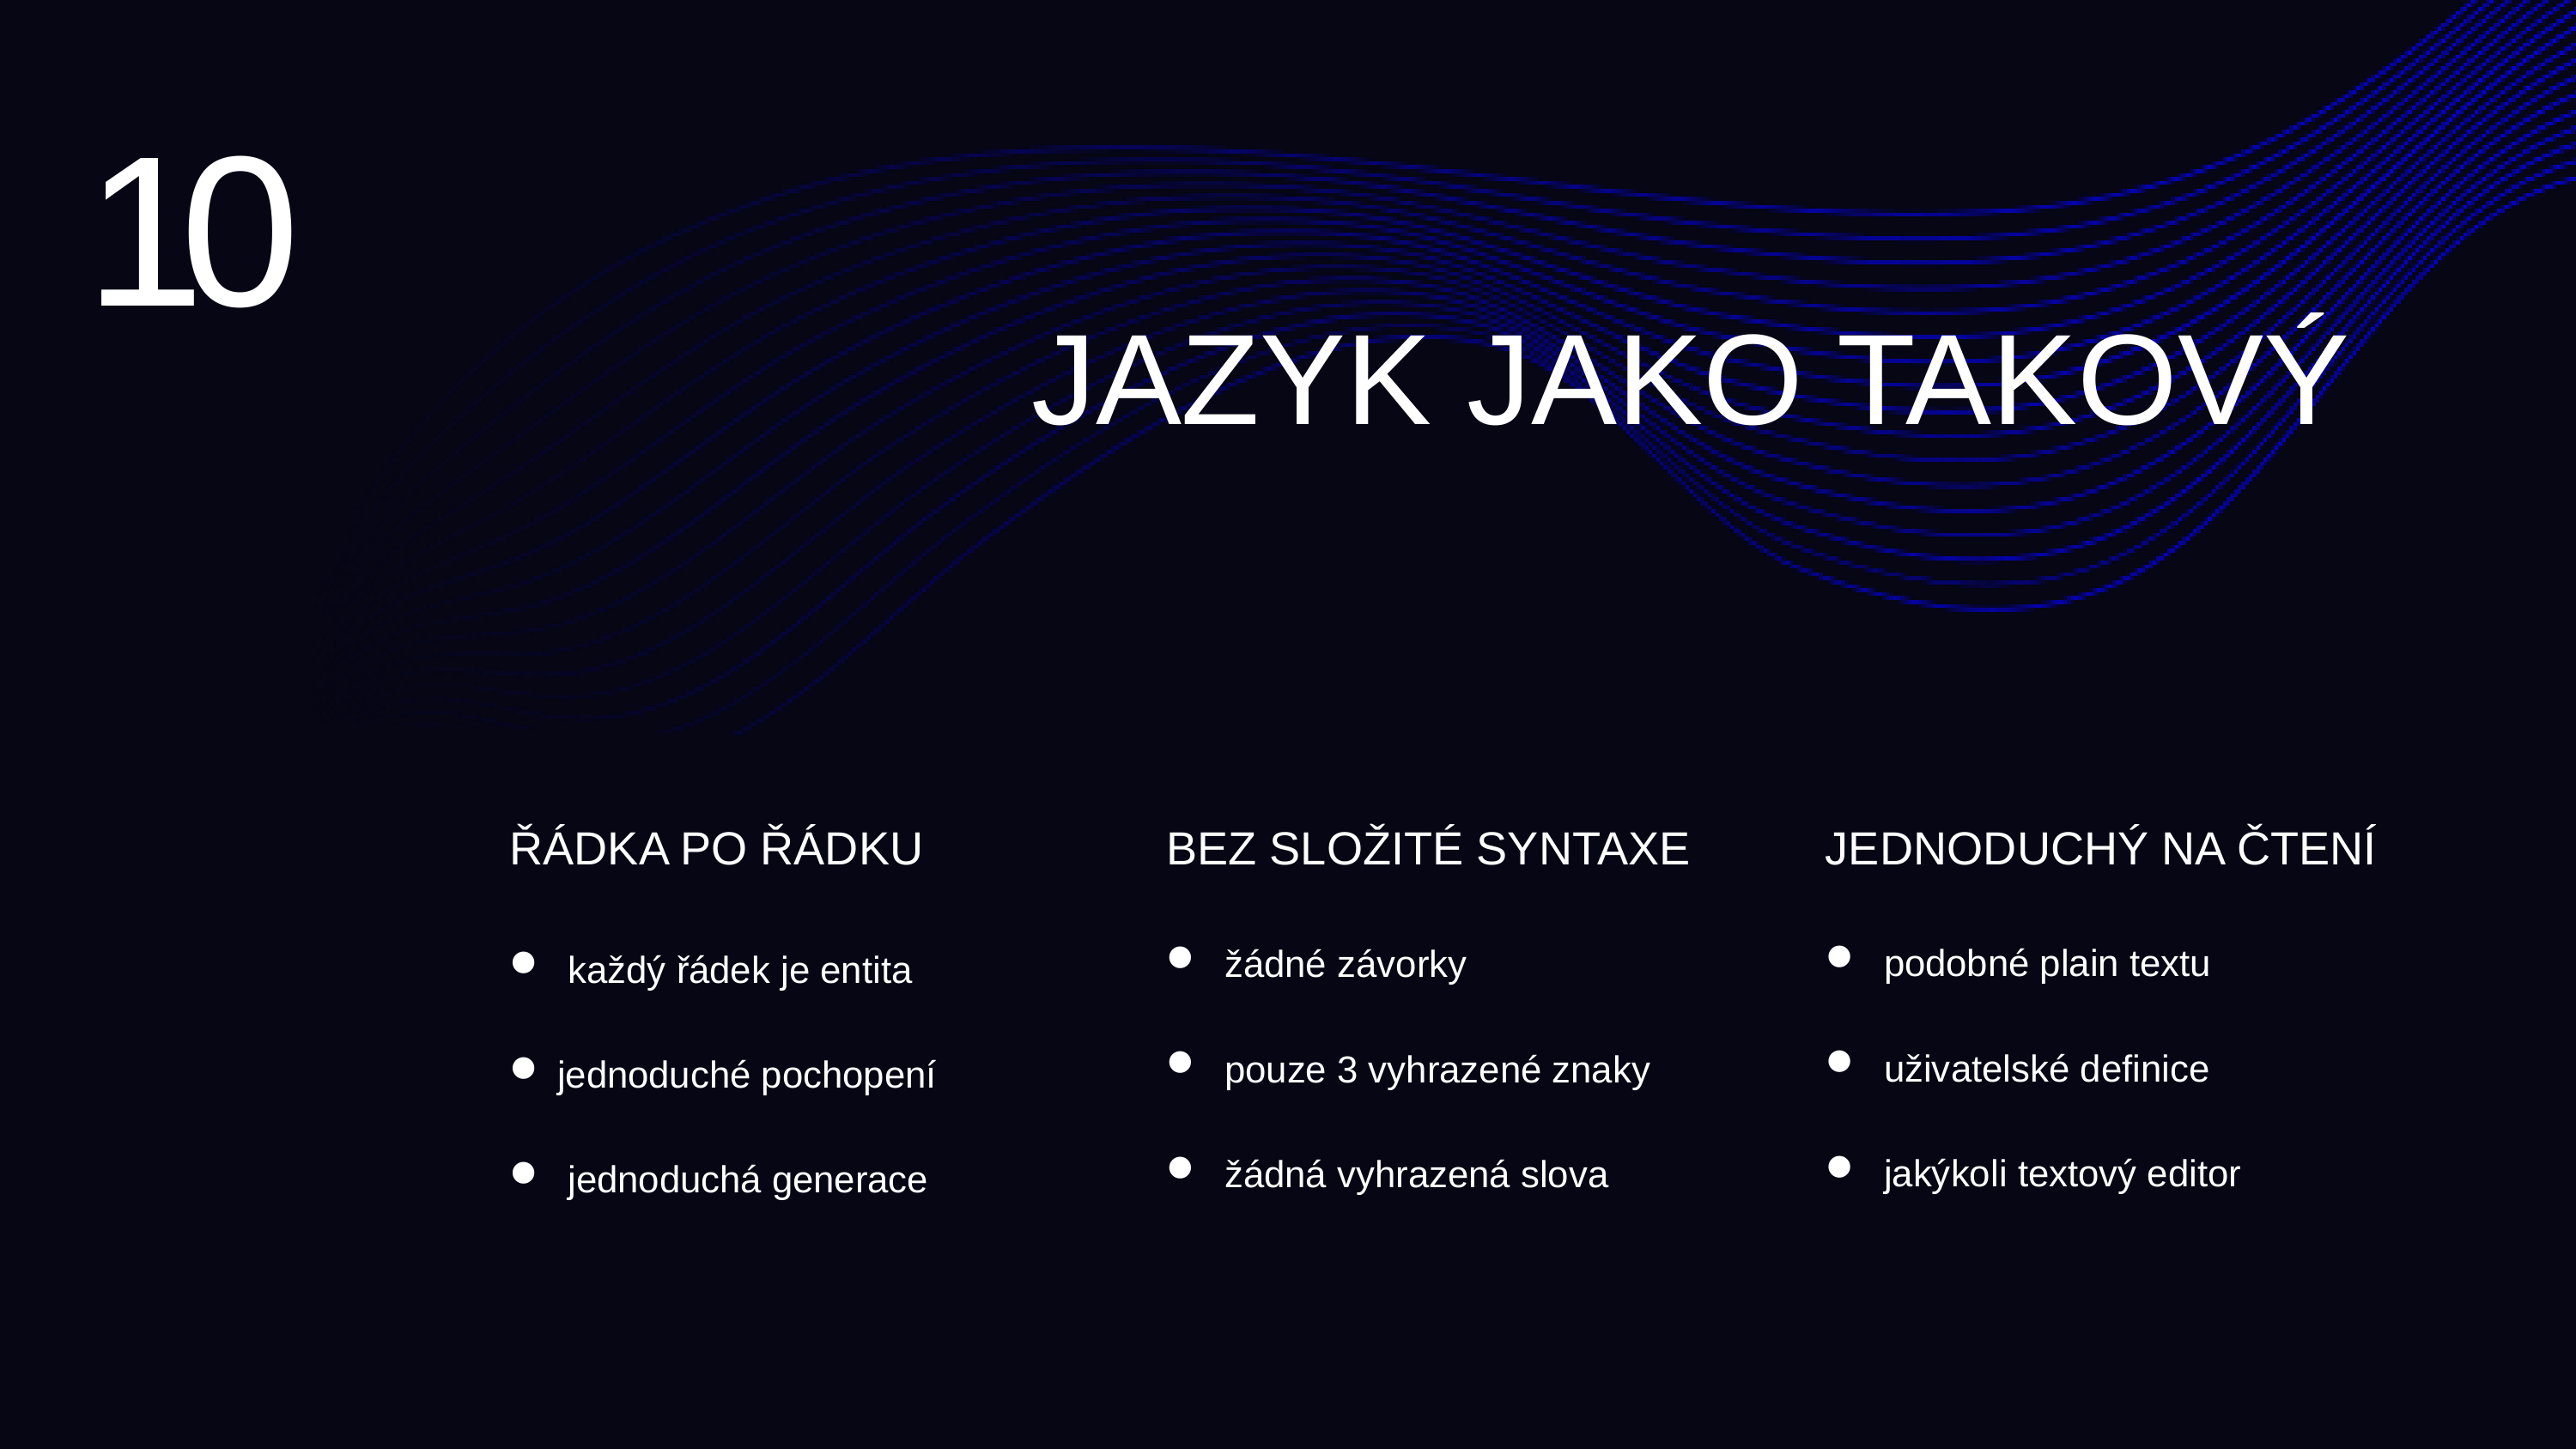

10
JAZYK JAKO TAKOVÝ
ŘÁDKA PO ŘÁDKU
  každý řádek je entita

 jednoduché pochopení

  jednoduchá generace
BEZ SLOŽITÉ SYNTAXE
  žádné závorky

  pouze 3 vyhrazené znaky

  žádná vyhrazená slova
JEDNODUCHÝ NA ČTENÍ
  podobné plain textu

  uživatelské definice

  jakýkoli textový editor